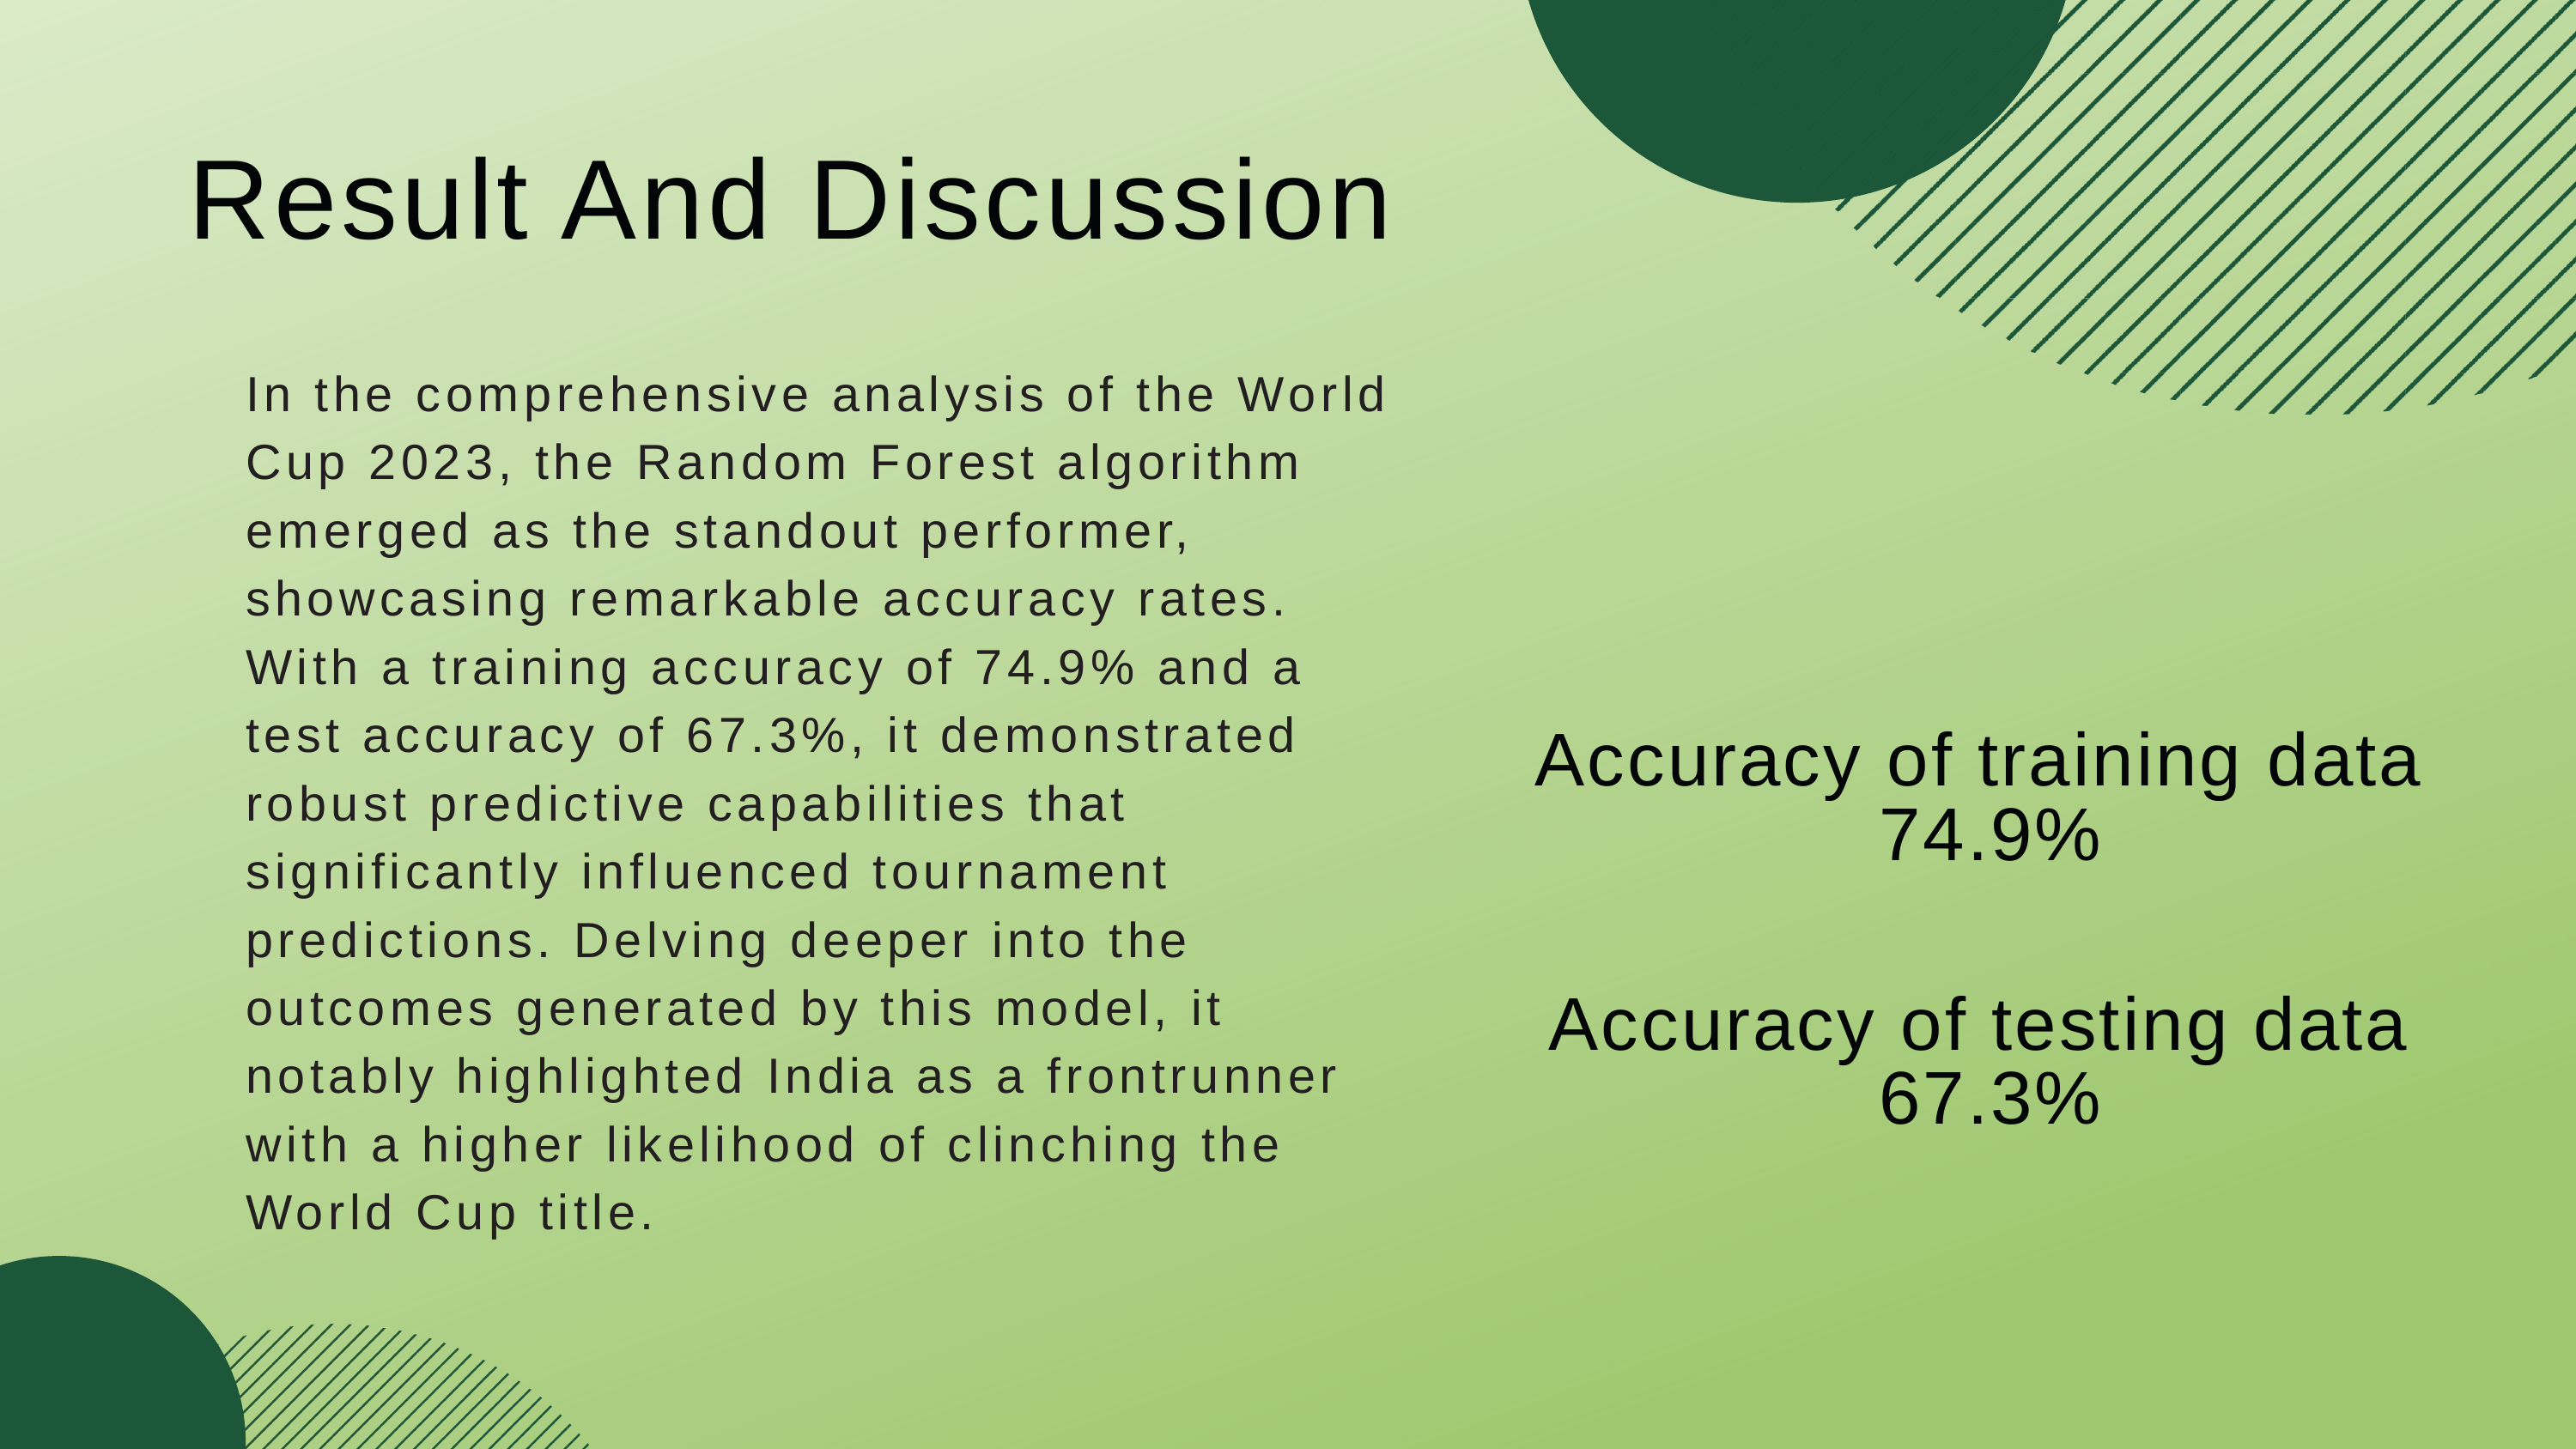

Result And Discussion
In the comprehensive analysis of the World Cup 2023, the Random Forest algorithm emerged as the standout performer, showcasing remarkable accuracy rates. With a training accuracy of 74.9% and a test accuracy of 67.3%, it demonstrated robust predictive capabilities that significantly influenced tournament predictions. Delving deeper into the outcomes generated by this model, it notably highlighted India as a frontrunner with a higher likelihood of clinching the World Cup title.
Accuracy of training data
74.9%
Accuracy of testing data
67.3%